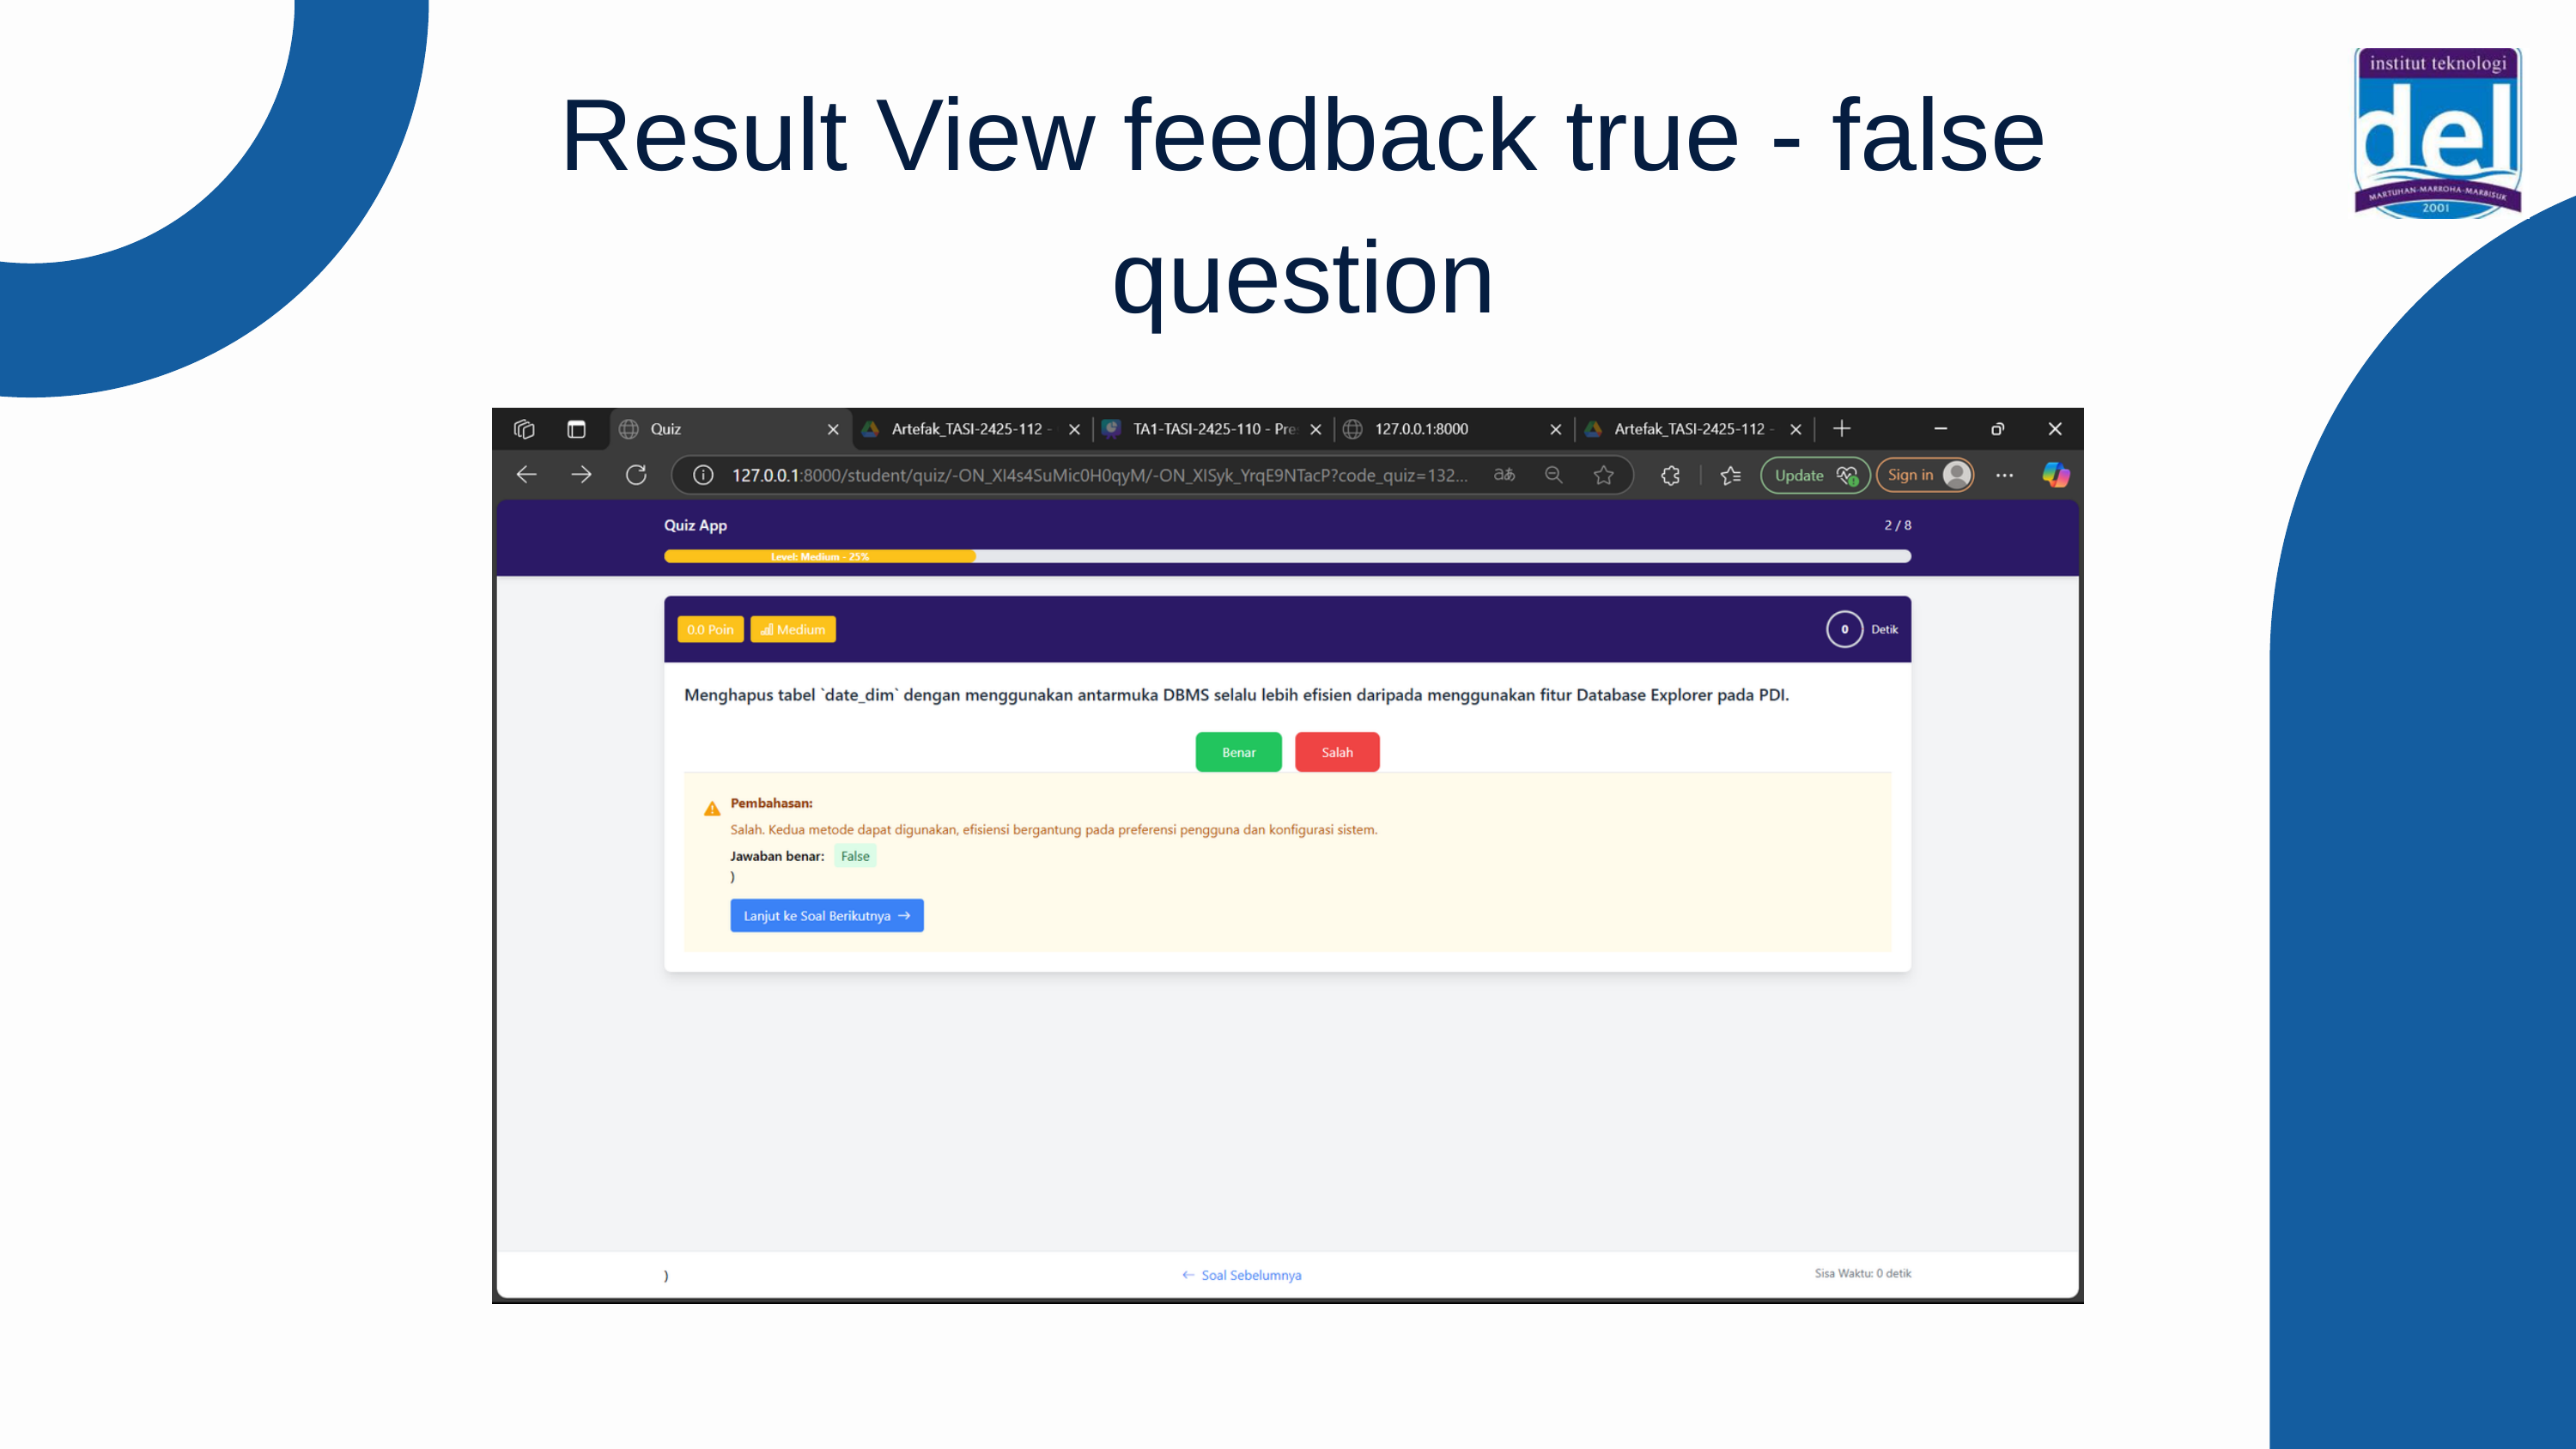

Result View feedback true - false question